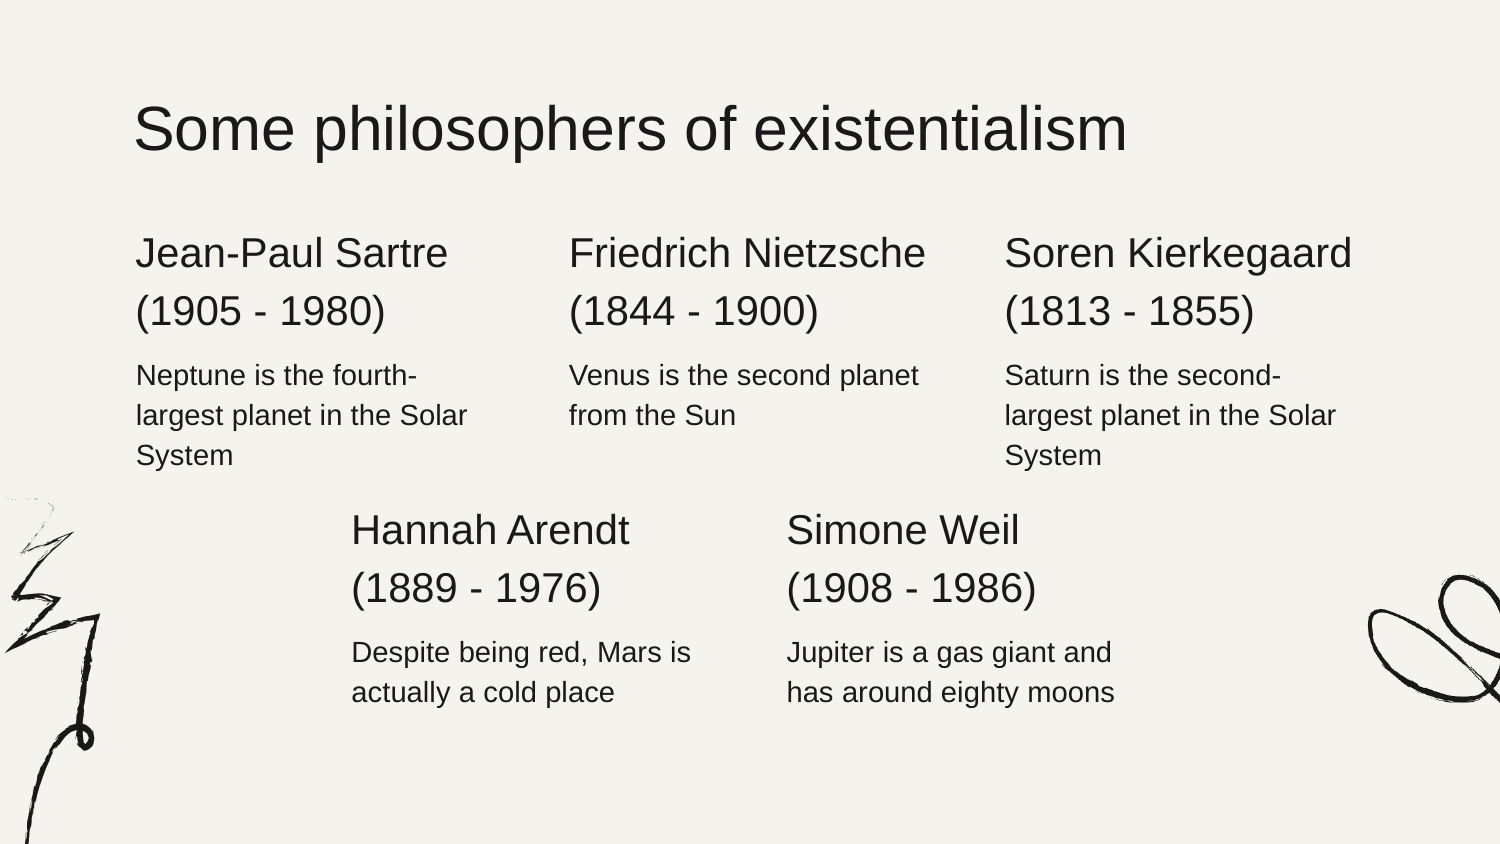

# Some philosophers of existentialism
Soren Kierkegaard (1813 - 1855)
Jean-Paul Sartre (1905 - 1980)
Friedrich Nietzsche (1844 - 1900)
Venus is the second planet from the Sun
Saturn is the second-largest planet in the Solar System
Neptune is the fourth-largest planet in the Solar System
Hannah Arendt (1889 - 1976)
Simone Weil
(1908 - 1986)
Despite being red, Mars is actually a cold place
Jupiter is a gas giant and has around eighty moons